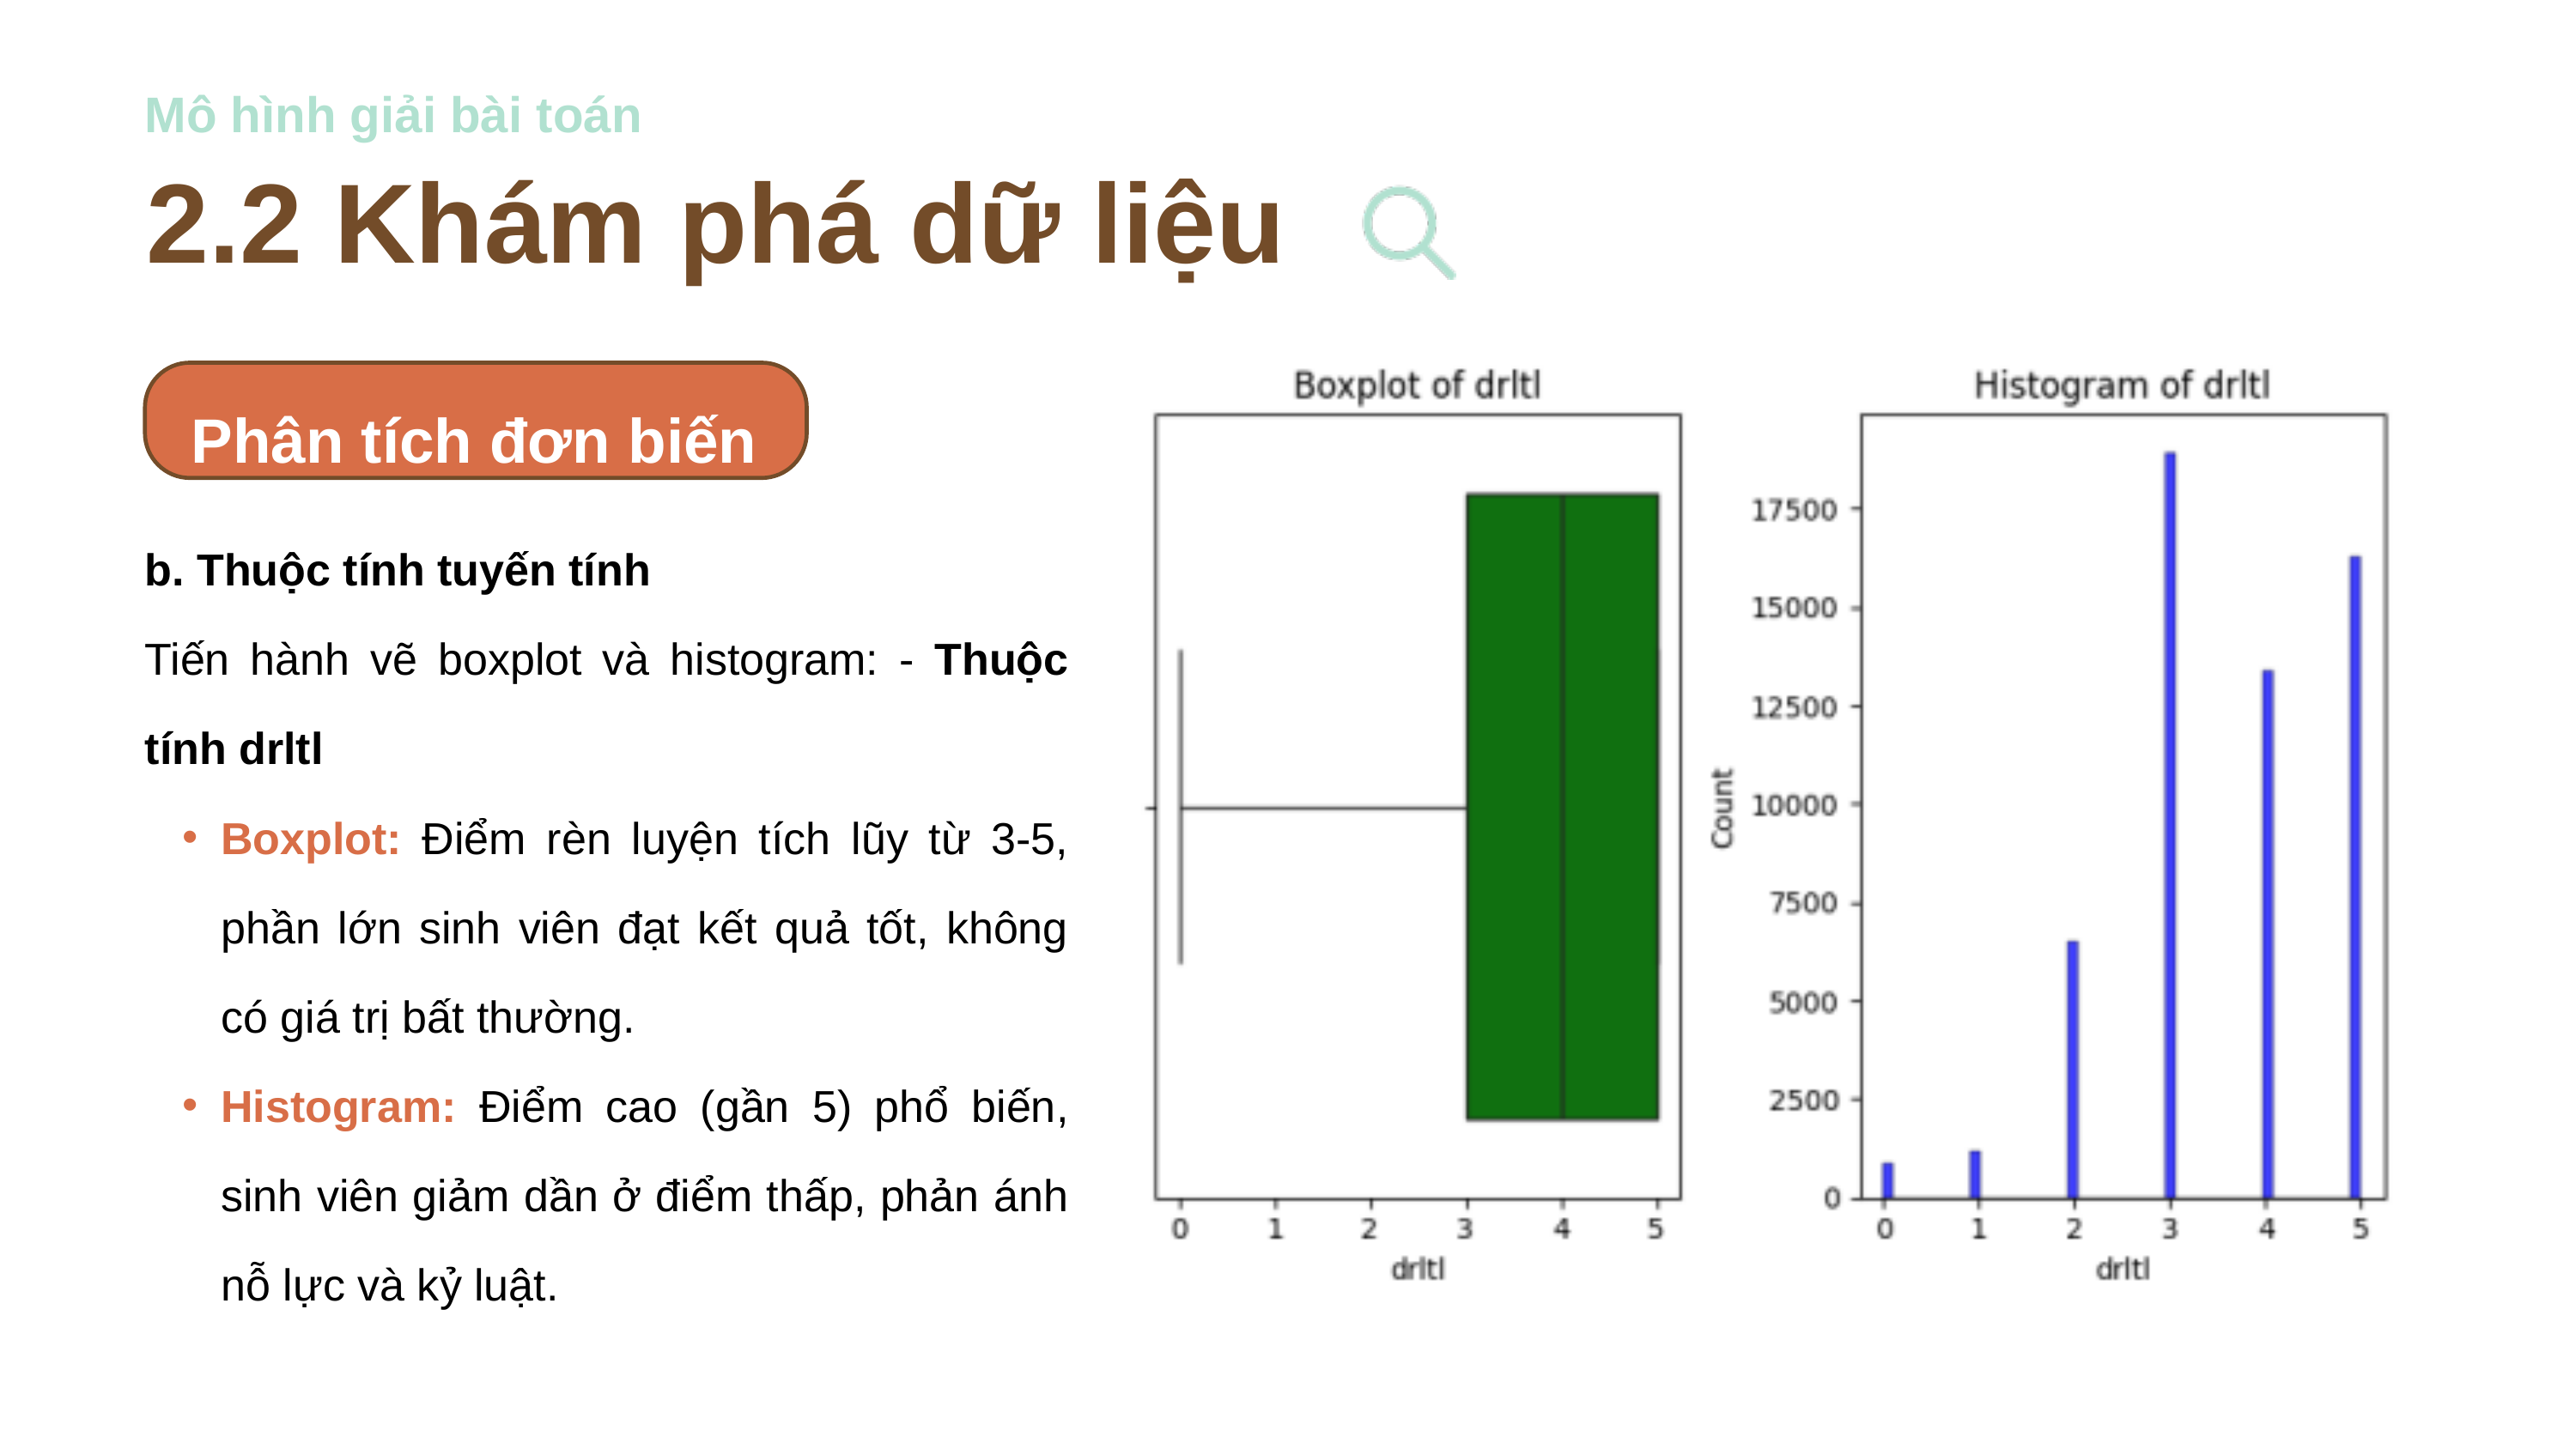

Mô hình giải bài toán
2.2 Khám phá dữ liệu

Phân tích đơn biến

b. Thuộc tính tuyến tính
Tiến hành vẽ boxplot và histogram: - Thuộc tính drltl
Boxplot: Điểm rèn luyện tích lũy từ 3-5, phần lớn sinh viên đạt kết quả tốt, không có giá trị bất thường.
Histogram: Điểm cao (gần 5) phổ biến, sinh viên giảm dần ở điểm thấp, phản ánh nỗ lực và kỷ luật.